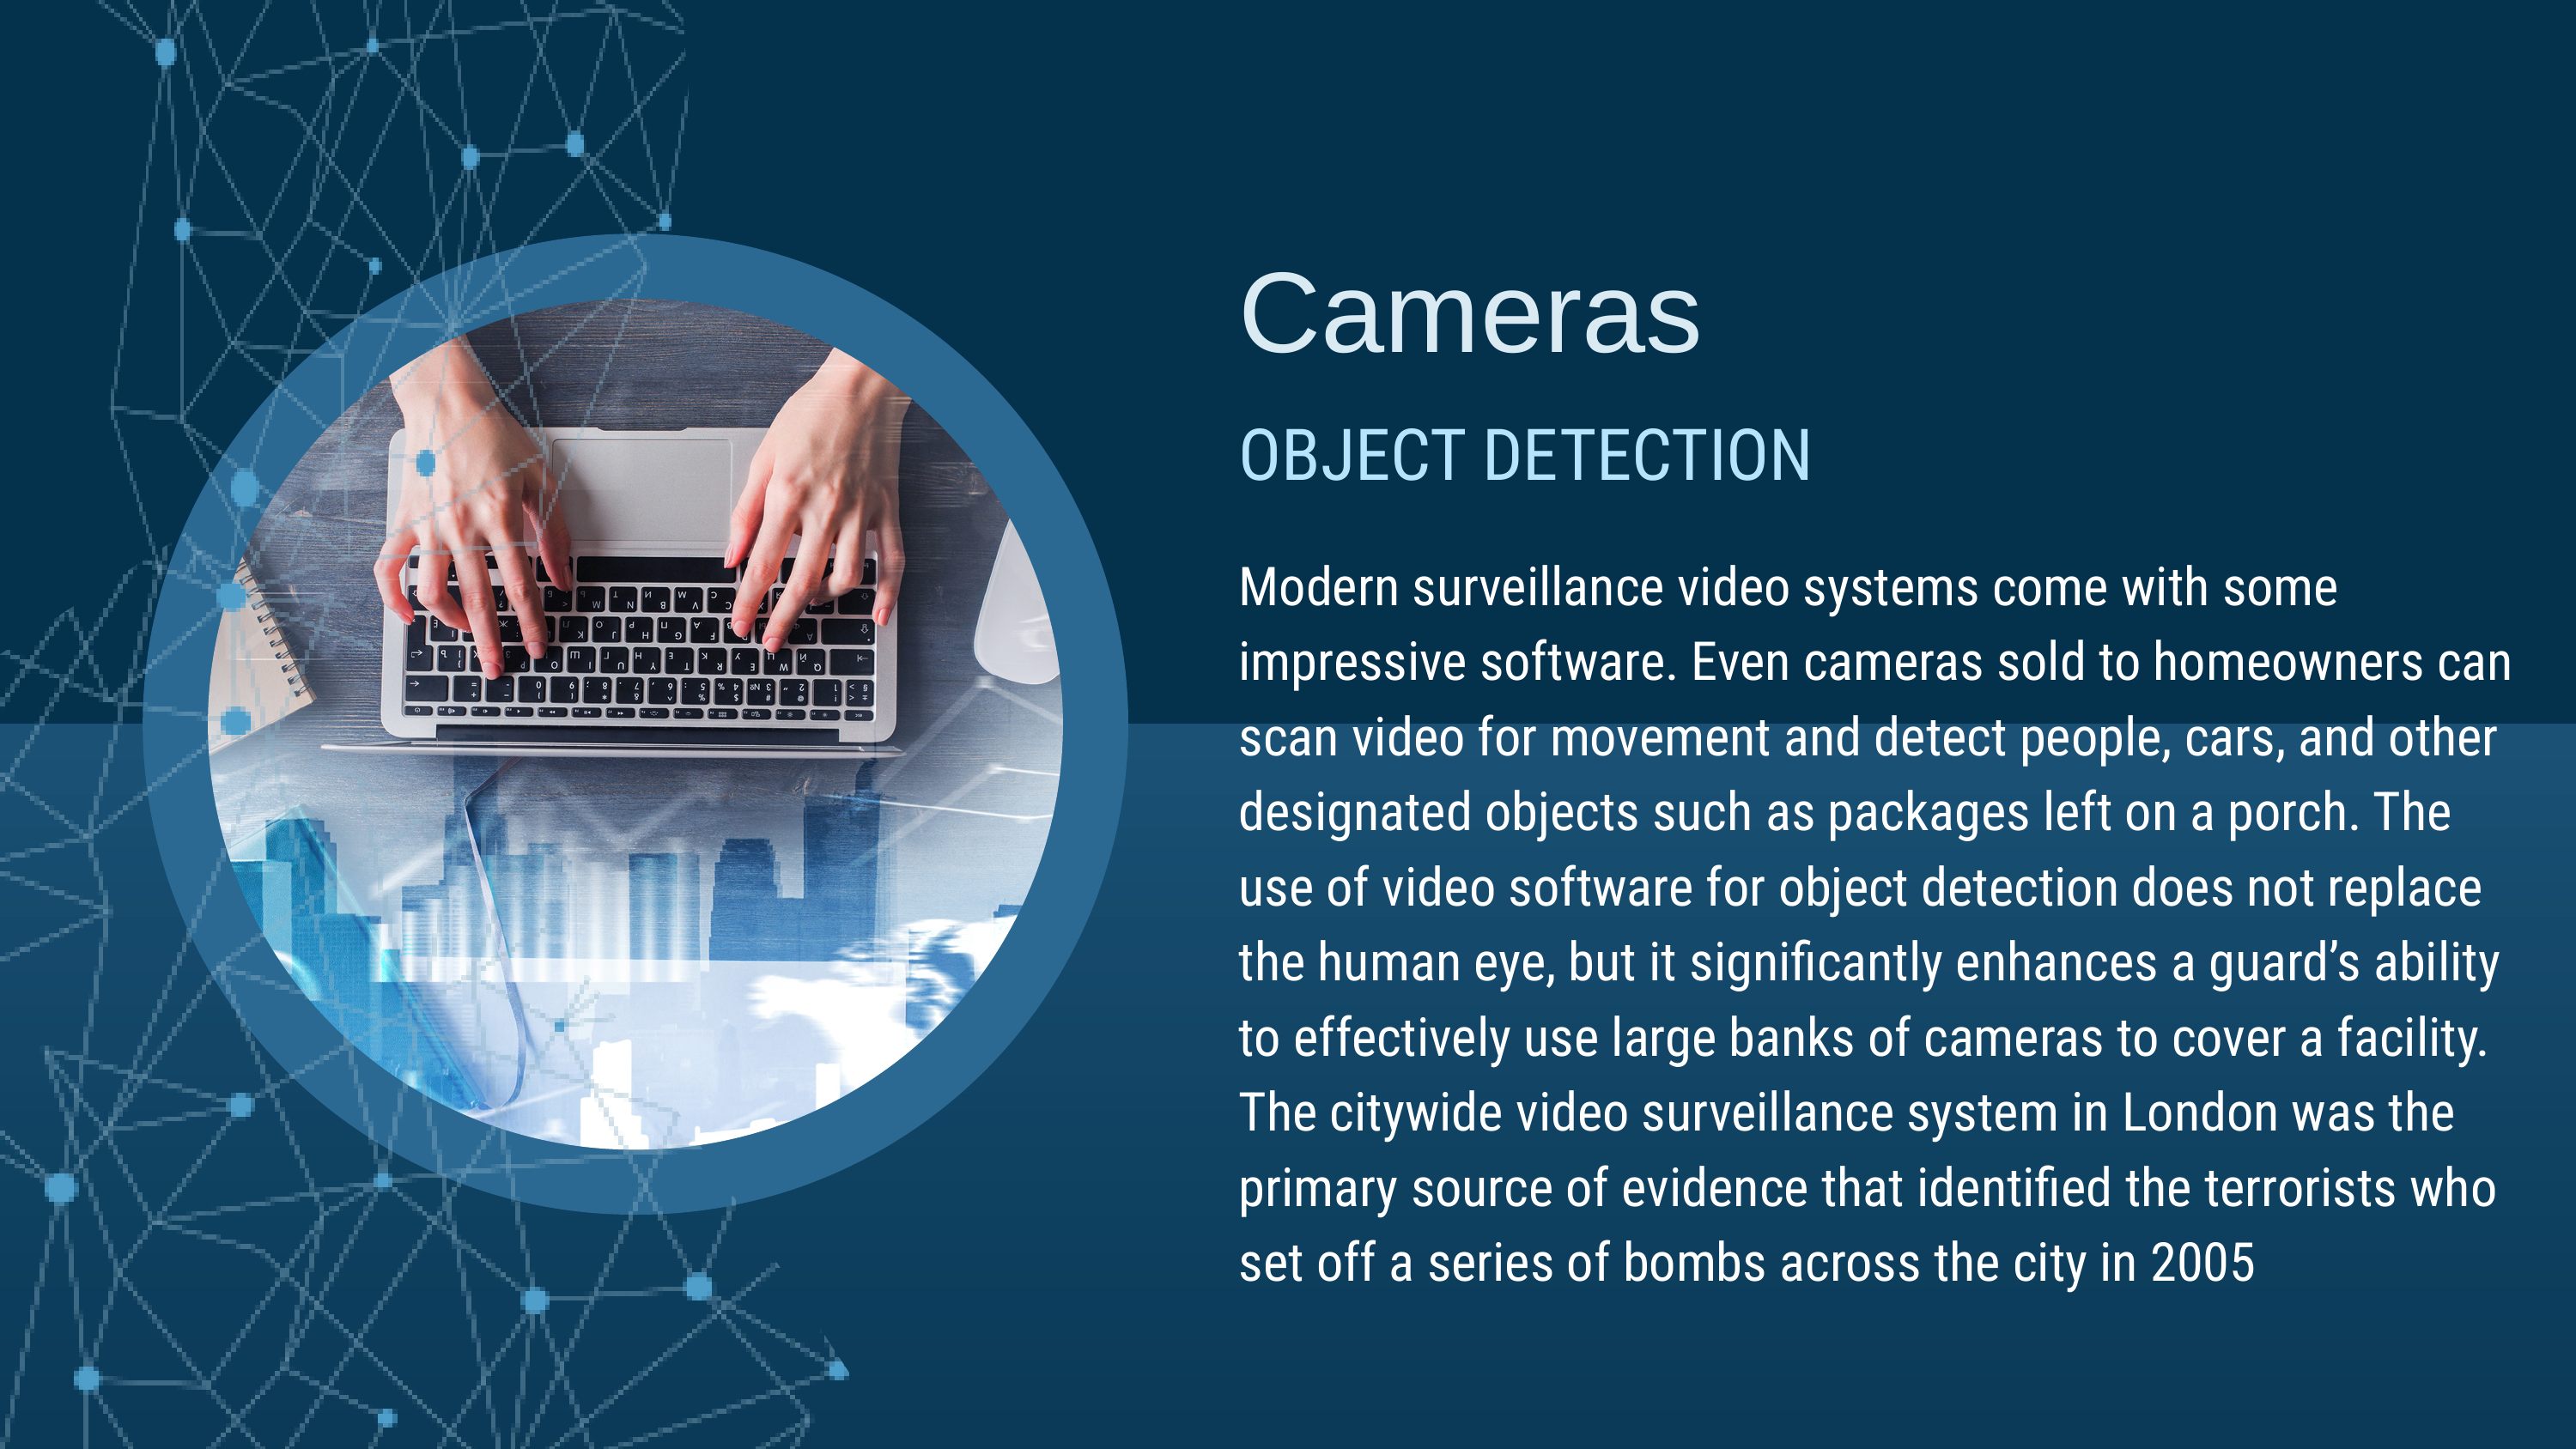

Cameras

OBJECT DETECTION
Modern surveillance video systems come with some impressive software. Even cameras sold to homeowners can scan video for movement and detect people, cars, and other designated objects such as packages left on a porch. The use of video software for object detection does not replace the human eye, but it significantly enhances a guard’s ability to effectively use large banks of cameras to cover a facility. The citywide video surveillance system in London was the primary source of evidence that identified the terrorists who set off a series of bombs across the city in 2005